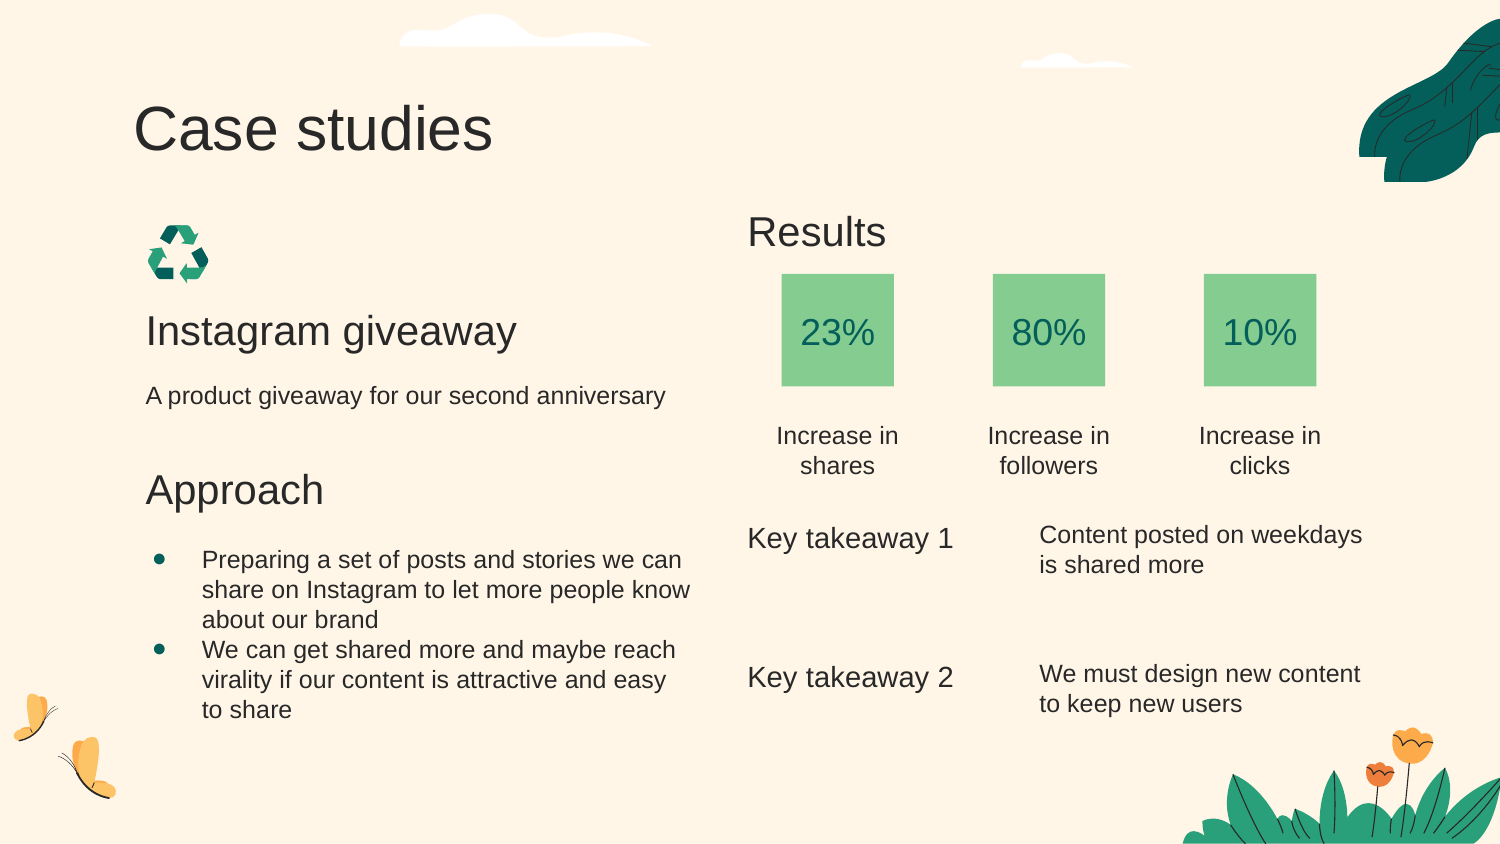

# Case studies
Results

23%
80%
10%
Instagram giveaway
A product giveaway for our second anniversary
Increase in shares
Increase in followers
Increase in clicks
Approach
Key takeaway 1
Content posted on weekdays is shared more
Preparing a set of posts and stories we can share on Instagram to let more people know about our brand
We can get shared more and maybe reach virality if our content is attractive and easy to share
Key takeaway 2
We must design new content to keep new users